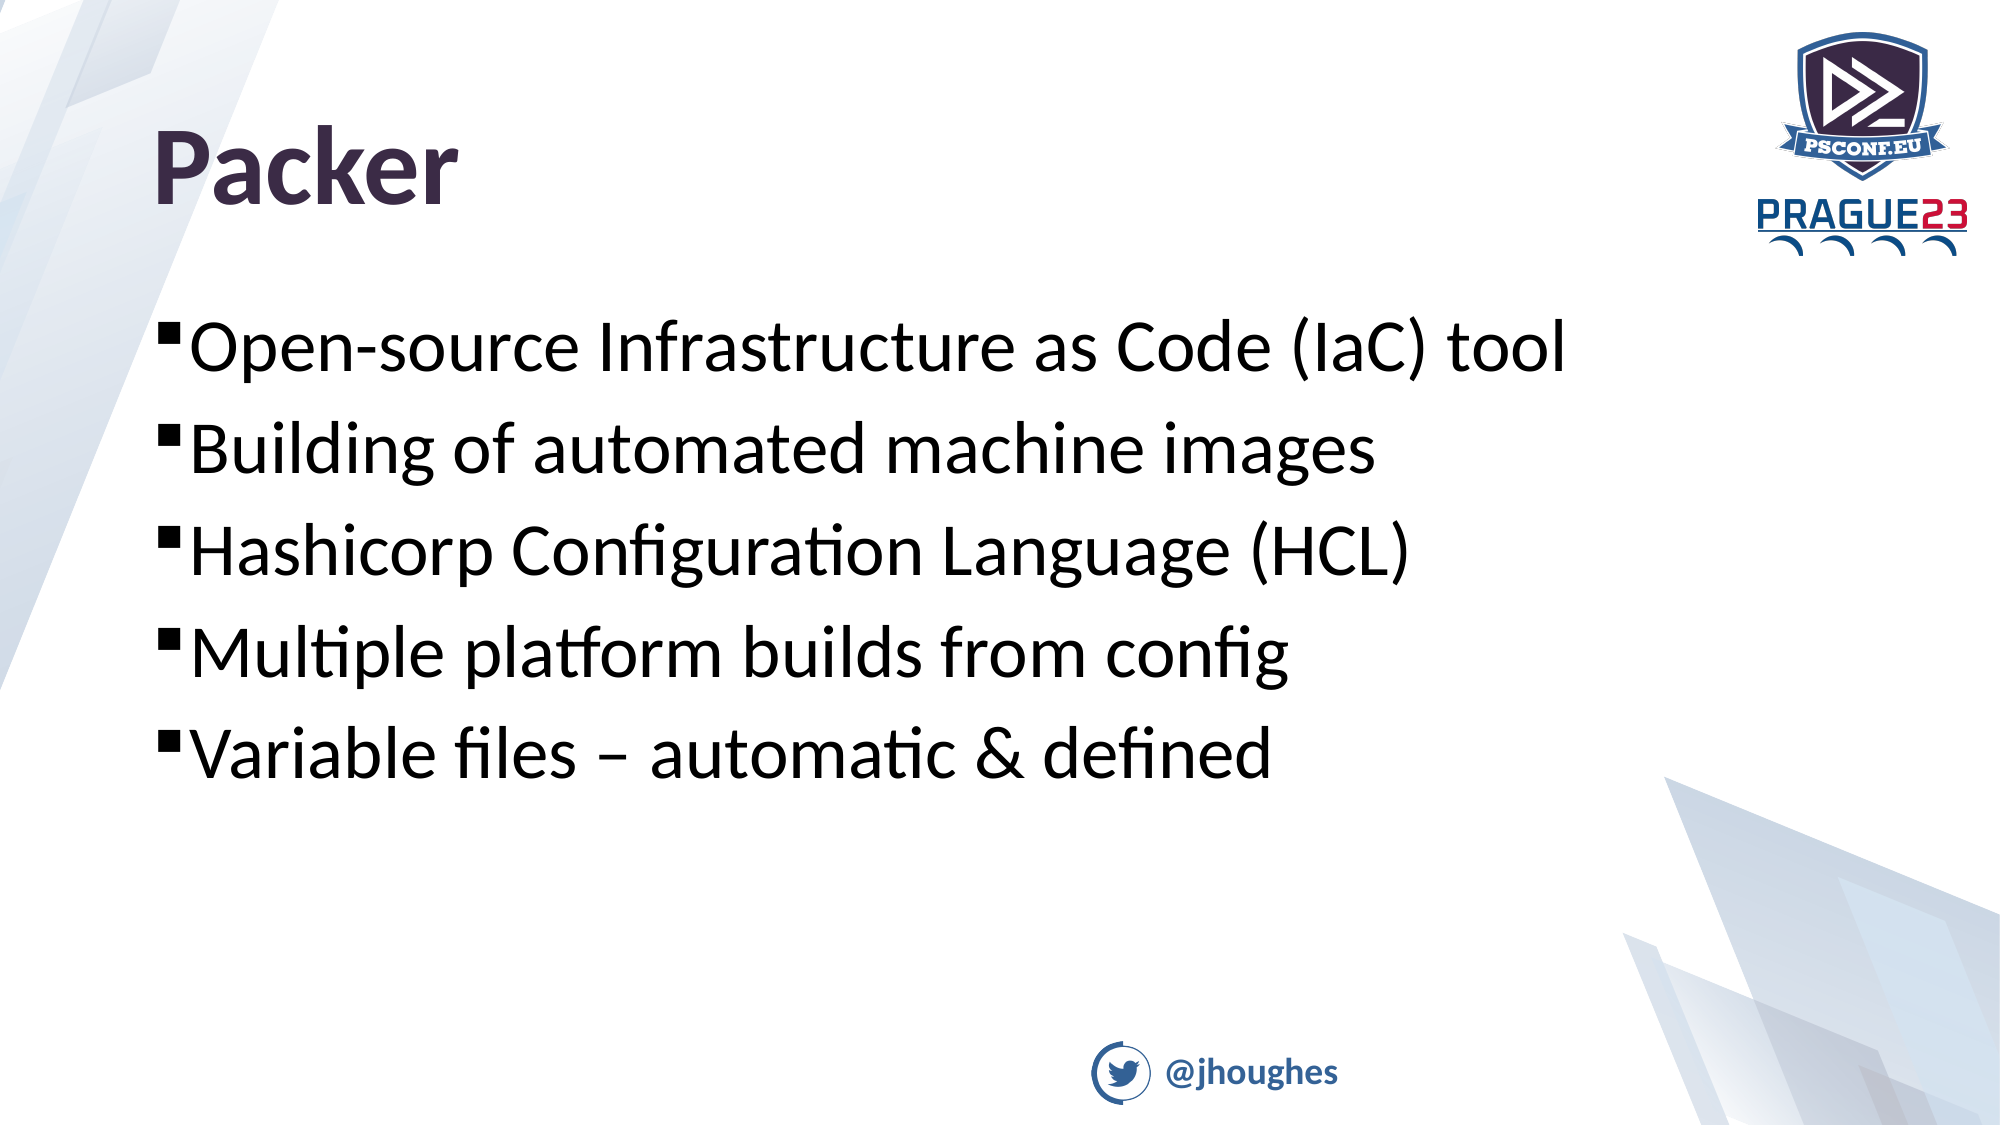

# Packer
Open-source Infrastructure as Code (IaC) tool
Building of automated machine images
Hashicorp Configuration Language (HCL)
Multiple platform builds from config
Variable files – automatic & defined